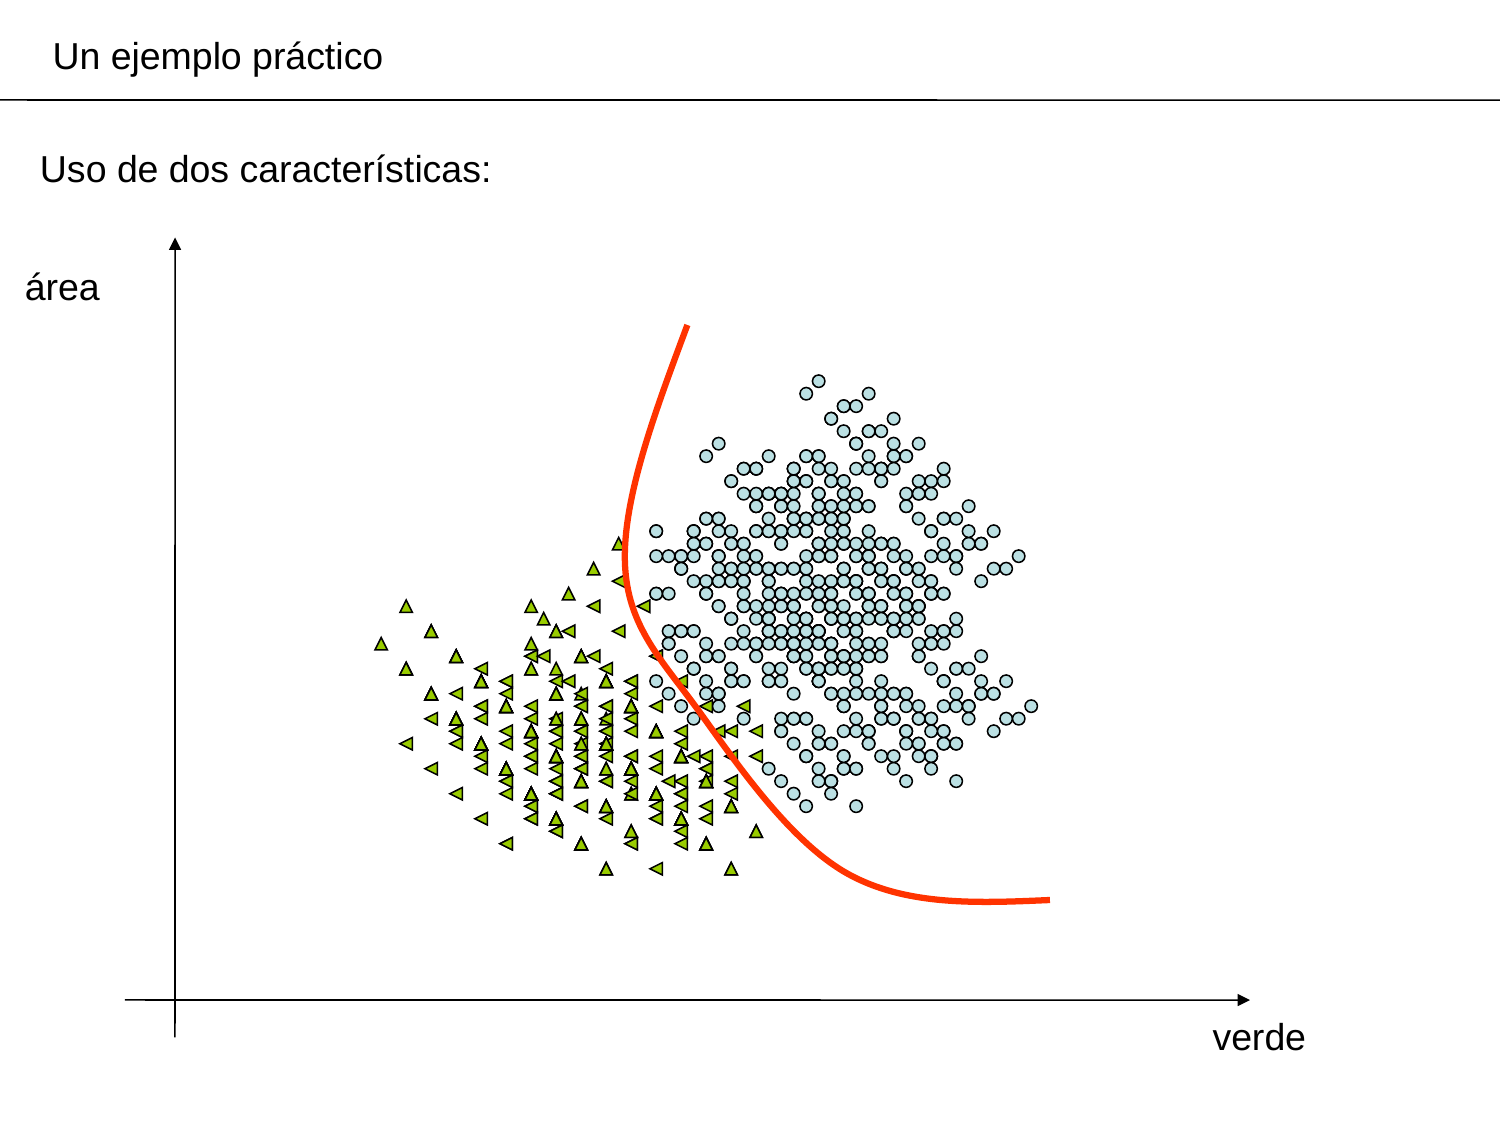

Un ejemplo práctico

Uso de dos características:

área

verde